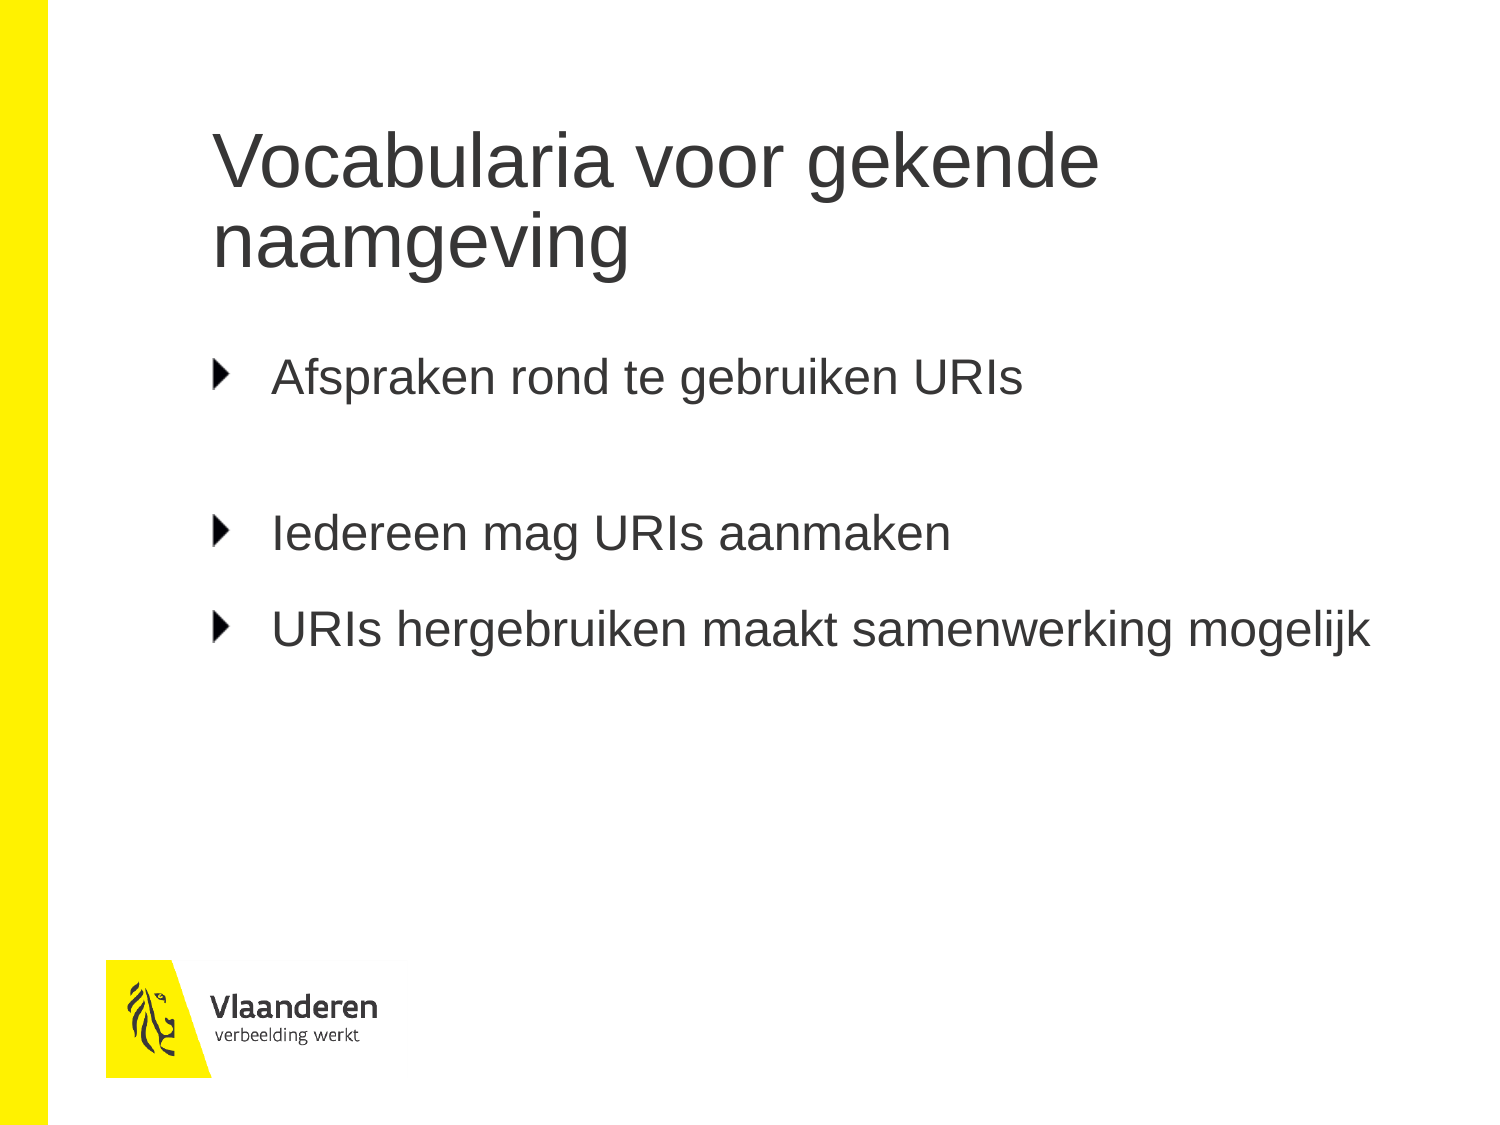

# Vocabularia voor gekende naamgeving
 Afspraken rond te gebruiken URIs
 Iedereen mag URIs aanmaken
 URIs hergebruiken maakt samenwerking mogelijk